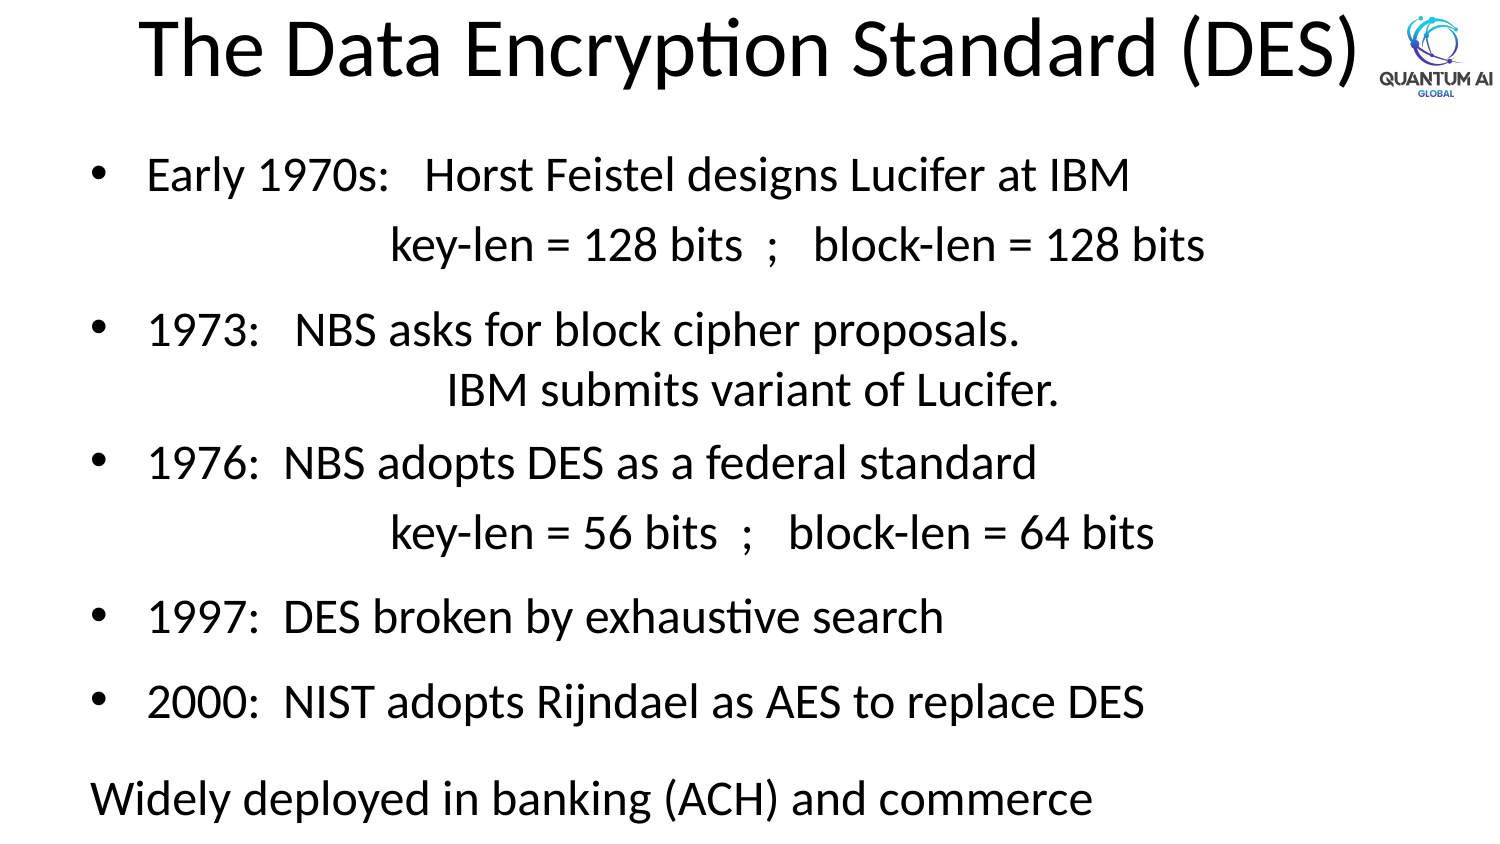

# The Data Encryption Standard (DES)
Early 1970s:   Horst Feistel designs Lucifer at IBM
		key-len = 128 bits  ;   block-len = 128 bits
1973:   NBS asks for block cipher proposals.
		IBM submits variant of Lucifer.
1976:  NBS adopts DES as a federal standard
		key-len = 56 bits  ;   block-len = 64 bits
1997:  DES broken by exhaustive search
2000:  NIST adopts Rijndael as AES to replace DES
Widely deployed in banking (ACH) and commerce